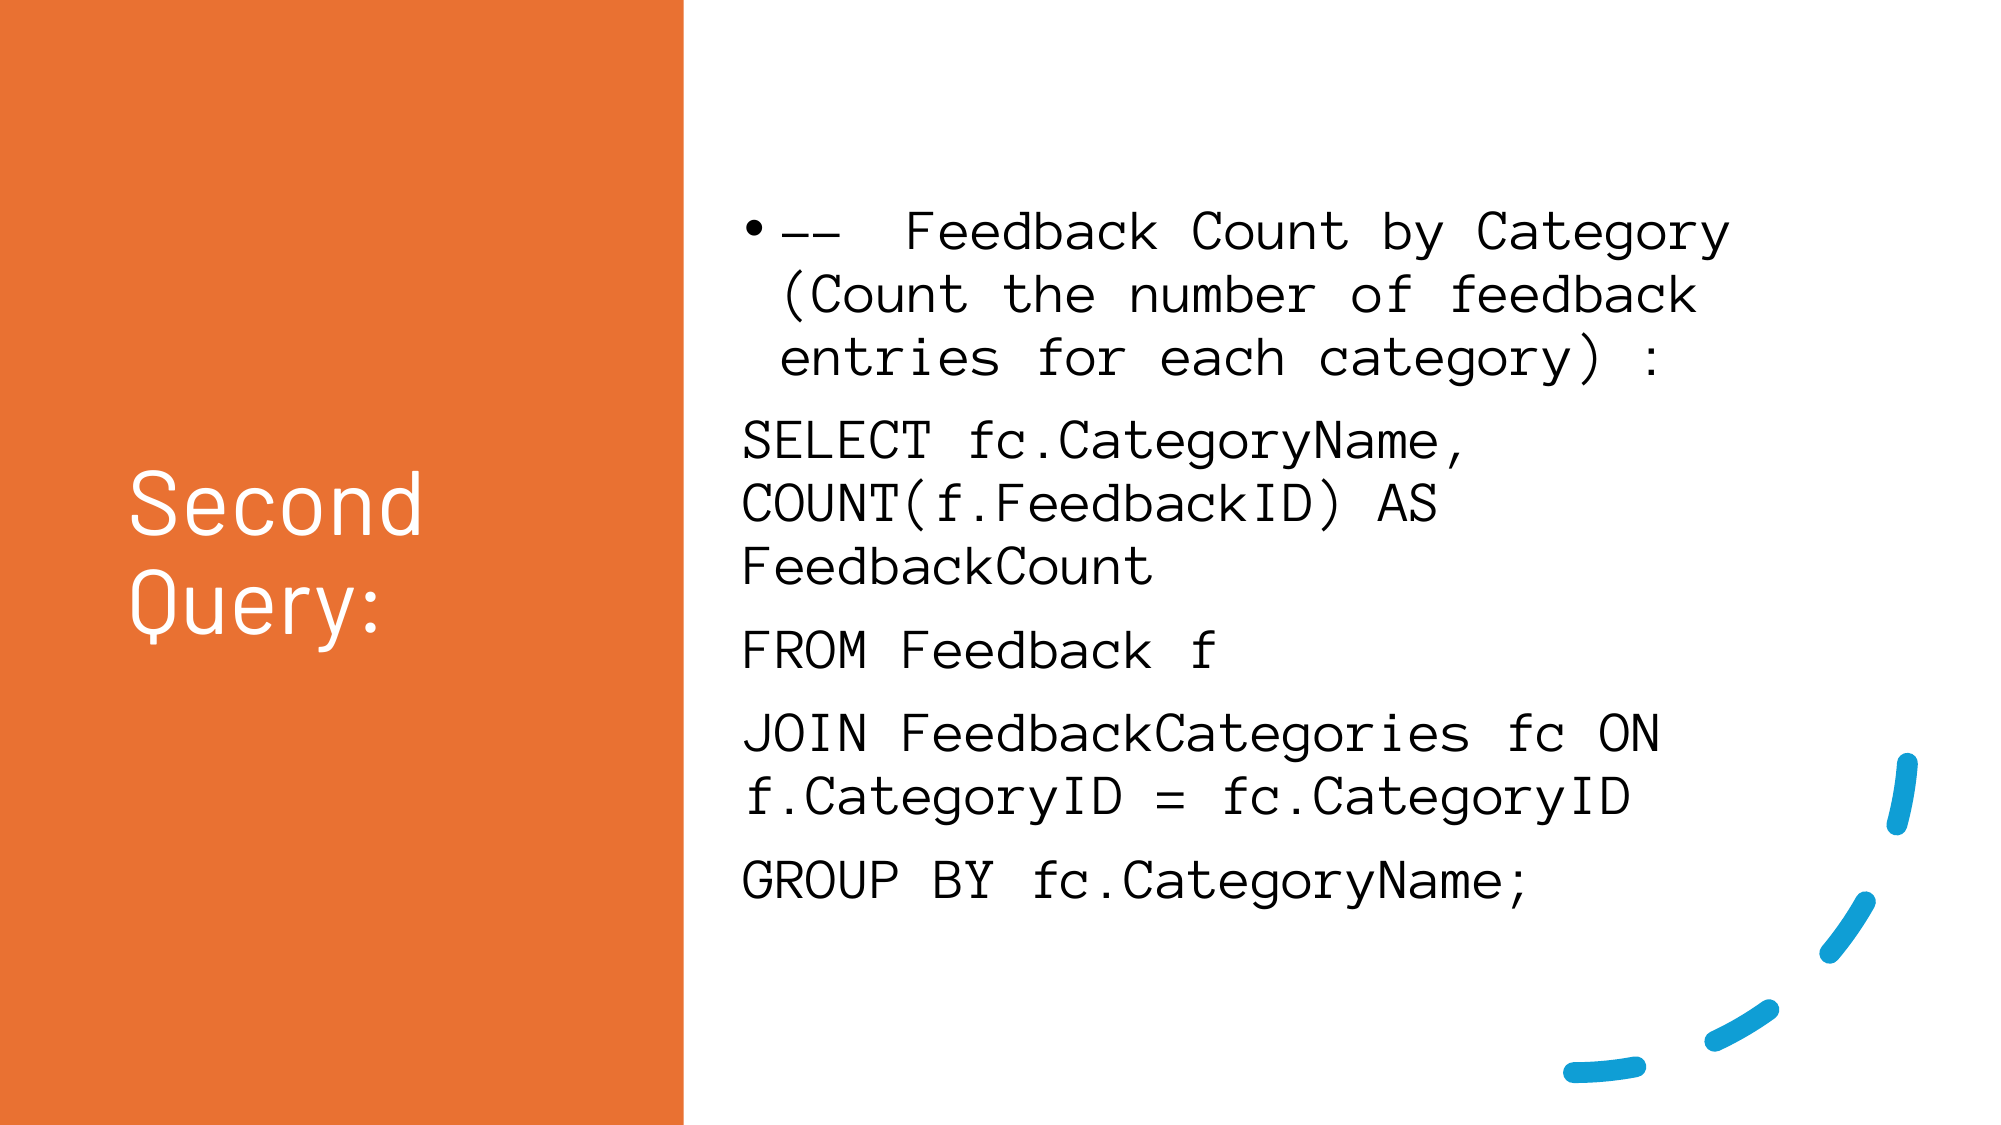

# Second Query:
--  Feedback Count by Category (Count the number of feedback entries for each category) :
SELECT fc.CategoryName, COUNT(f.FeedbackID) AS FeedbackCount
FROM Feedback f
JOIN FeedbackCategories fc ON f.CategoryID = fc.CategoryID
GROUP BY fc.CategoryName;